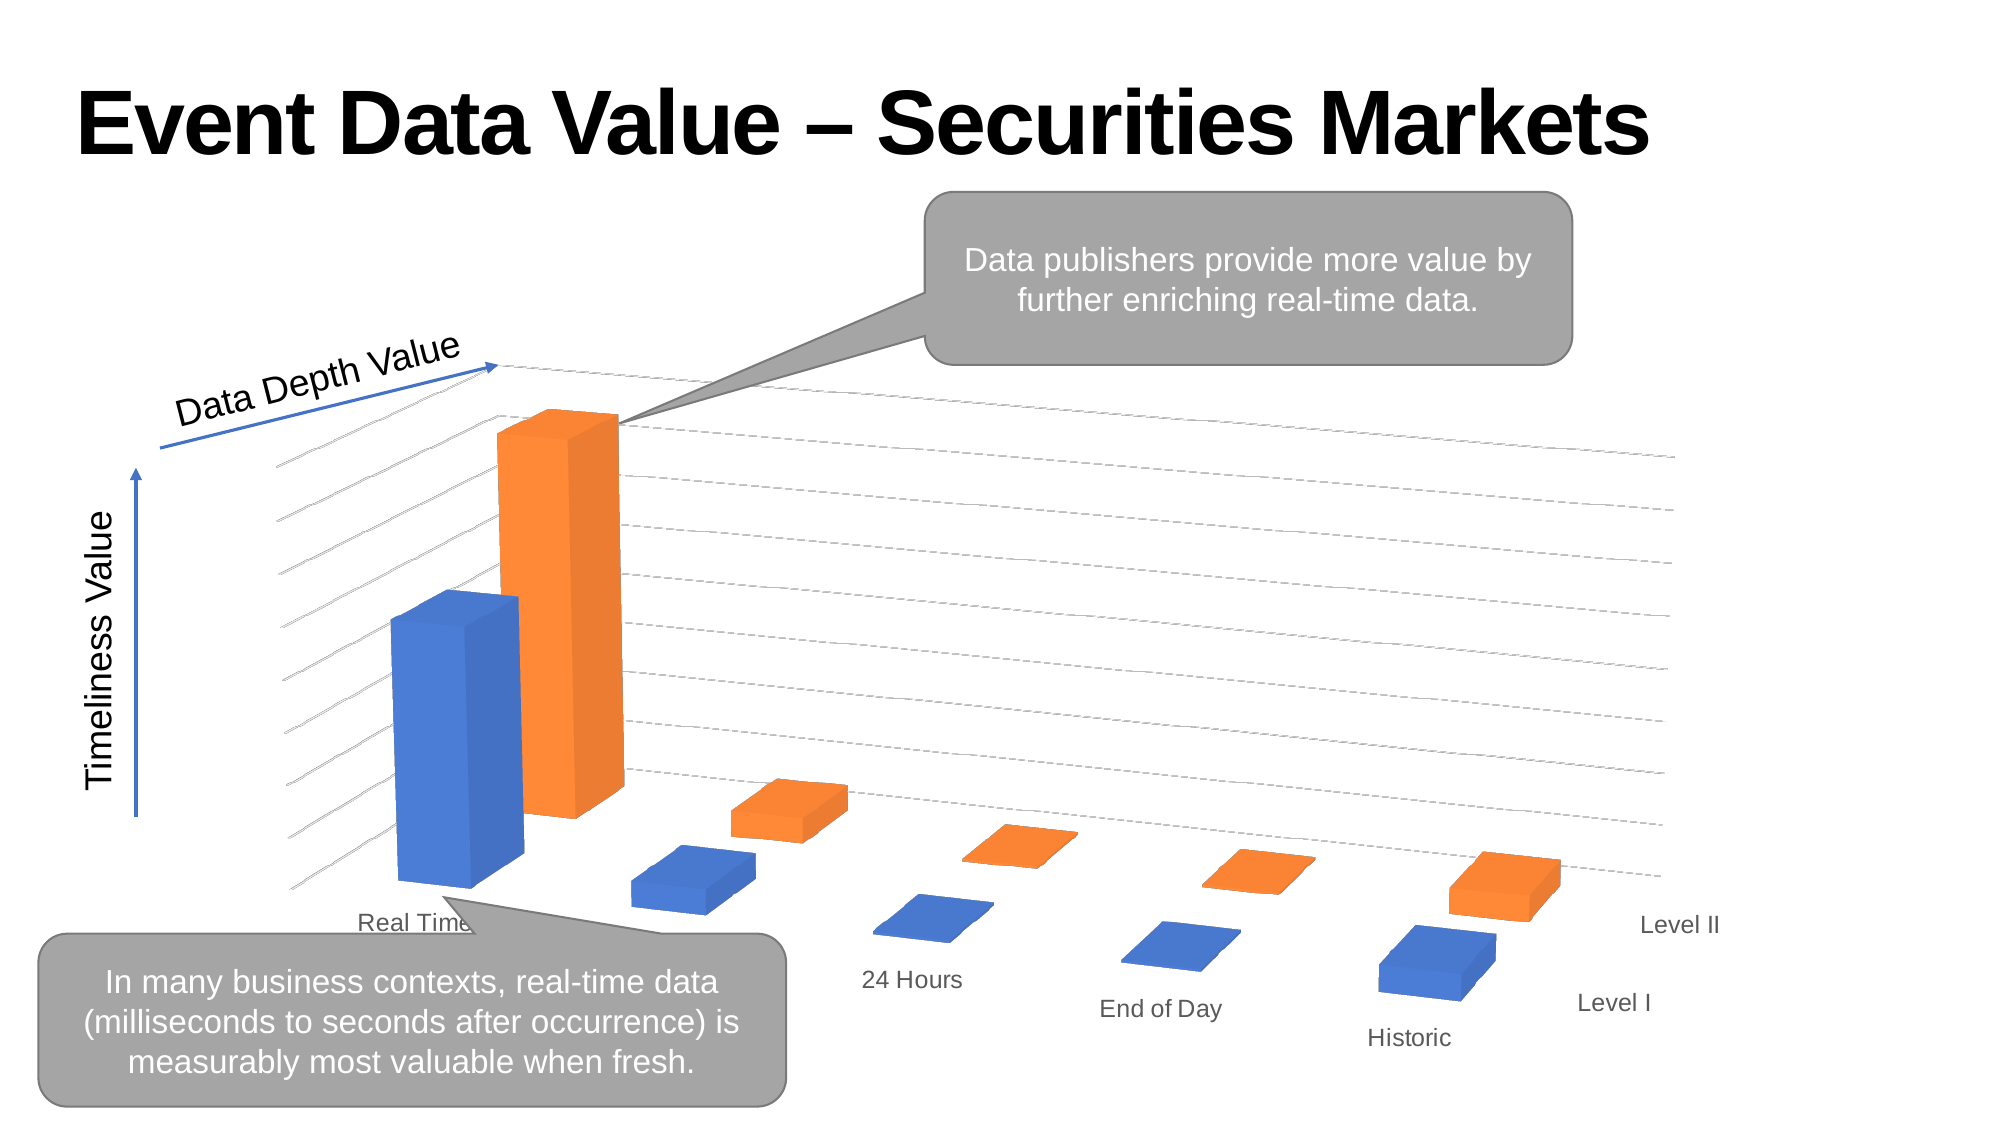

# Event Data Value – Securities Markets
Data publishers provide more value by further enriching real-time data.
Data Depth Value

[unsupported chart]

Timeliness Value
In many business contexts, real-time data (milliseconds to seconds after occurrence) is measurably most valuable when fresh.